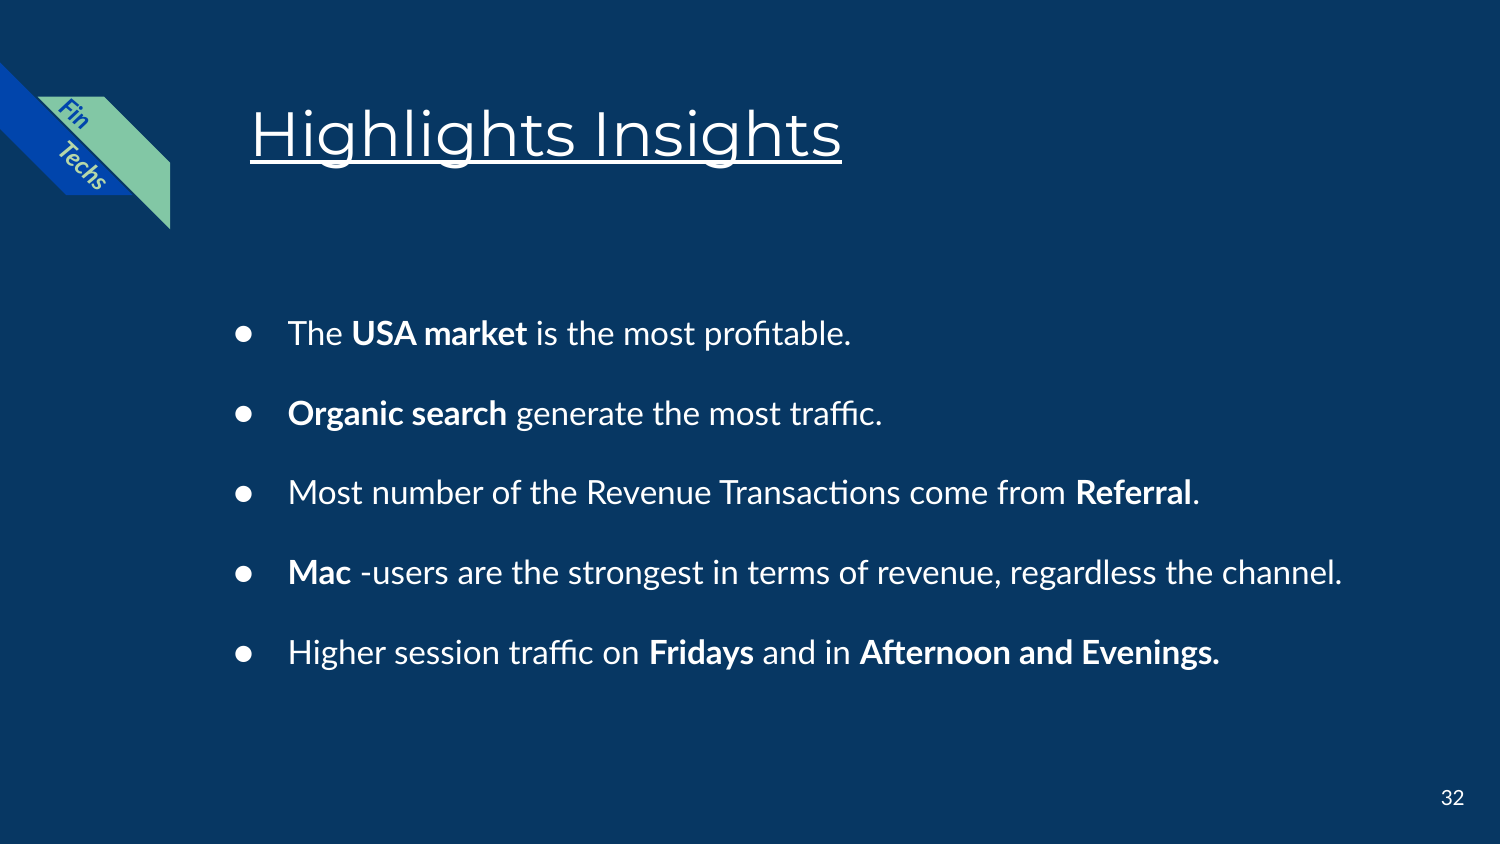

# Highlights Insights

Fin
Techs
The USA market is the most profitable.
Organic search generate the most traffic.
Most number of the Revenue Transactions come from Referral.
Mac -users are the strongest in terms of revenue, regardless the channel.
Higher session traffic on Fridays and in Afternoon and Evenings.
32